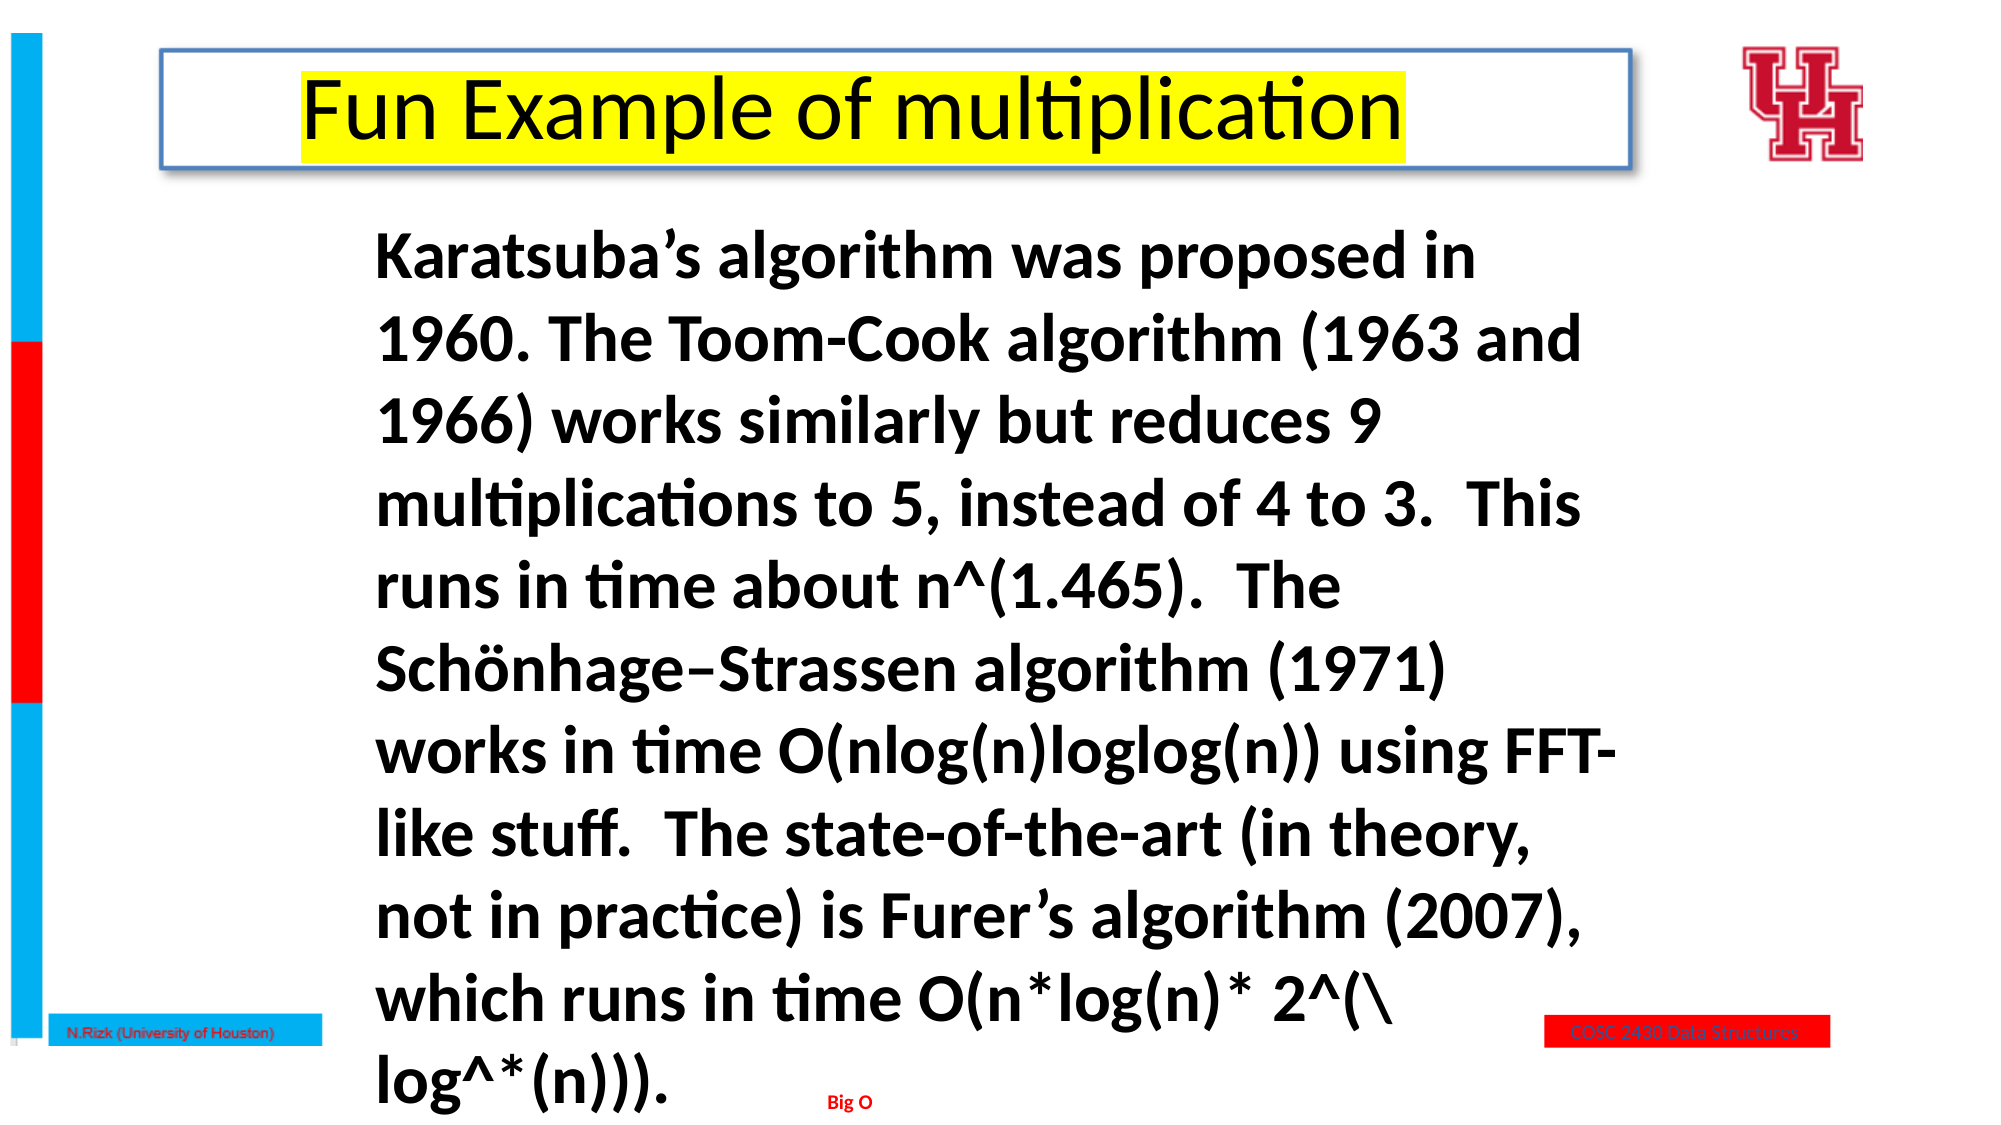

# Fun Example of multiplication
Karatsuba’s algorithm was proposed in 1960. The Toom-Cook algorithm (1963 and 1966) works similarly but reduces 9 multiplications to 5, instead of 4 to 3.  This runs in time about n^(1.465).  The Schönhage–Strassen algorithm (1971) works in time O(nlog(n)loglog(n)) using FFT-like stuff.  The state-of-the-art (in theory, not in practice) is Furer’s algorithm (2007), which runs in time O(n*log(n)* 2^(\log^*(n))).